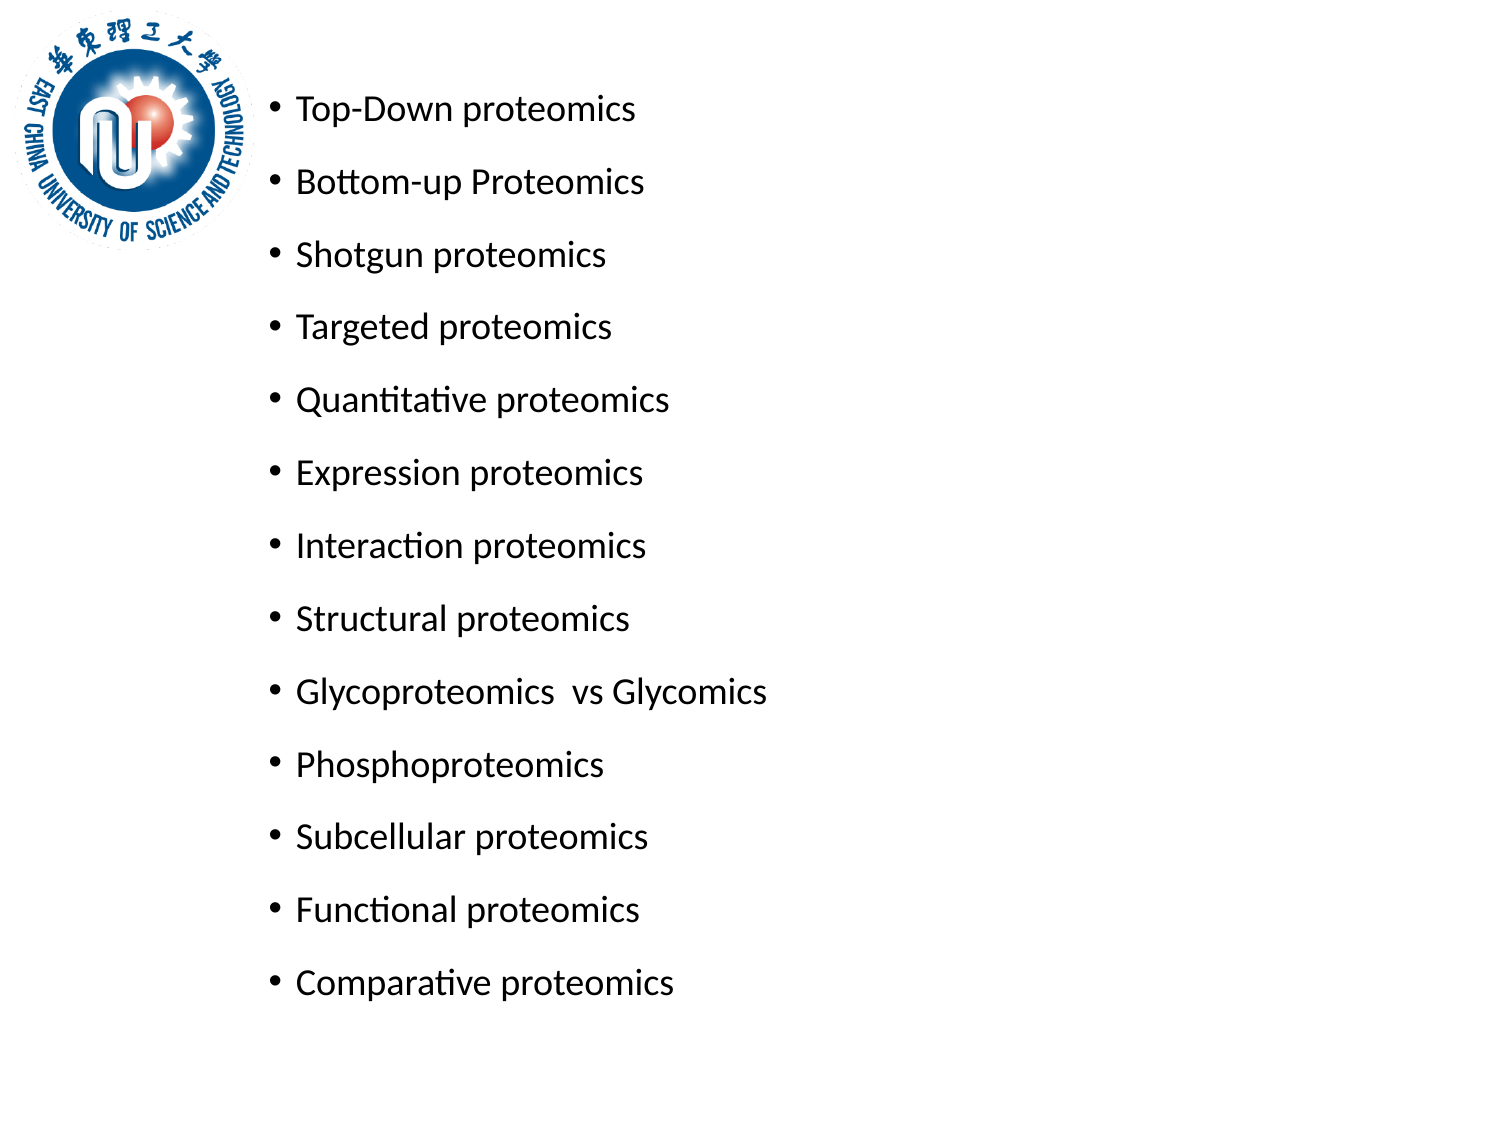

Top-Down proteomics
Bottom-up Proteomics
Shotgun proteomics
Targeted proteomics
Quantitative proteomics
Expression proteomics
Interaction proteomics
Structural proteomics
Glycoproteomics  vs Glycomics
Phosphoproteomics
Subcellular proteomics
Functional proteomics
Comparative proteomics